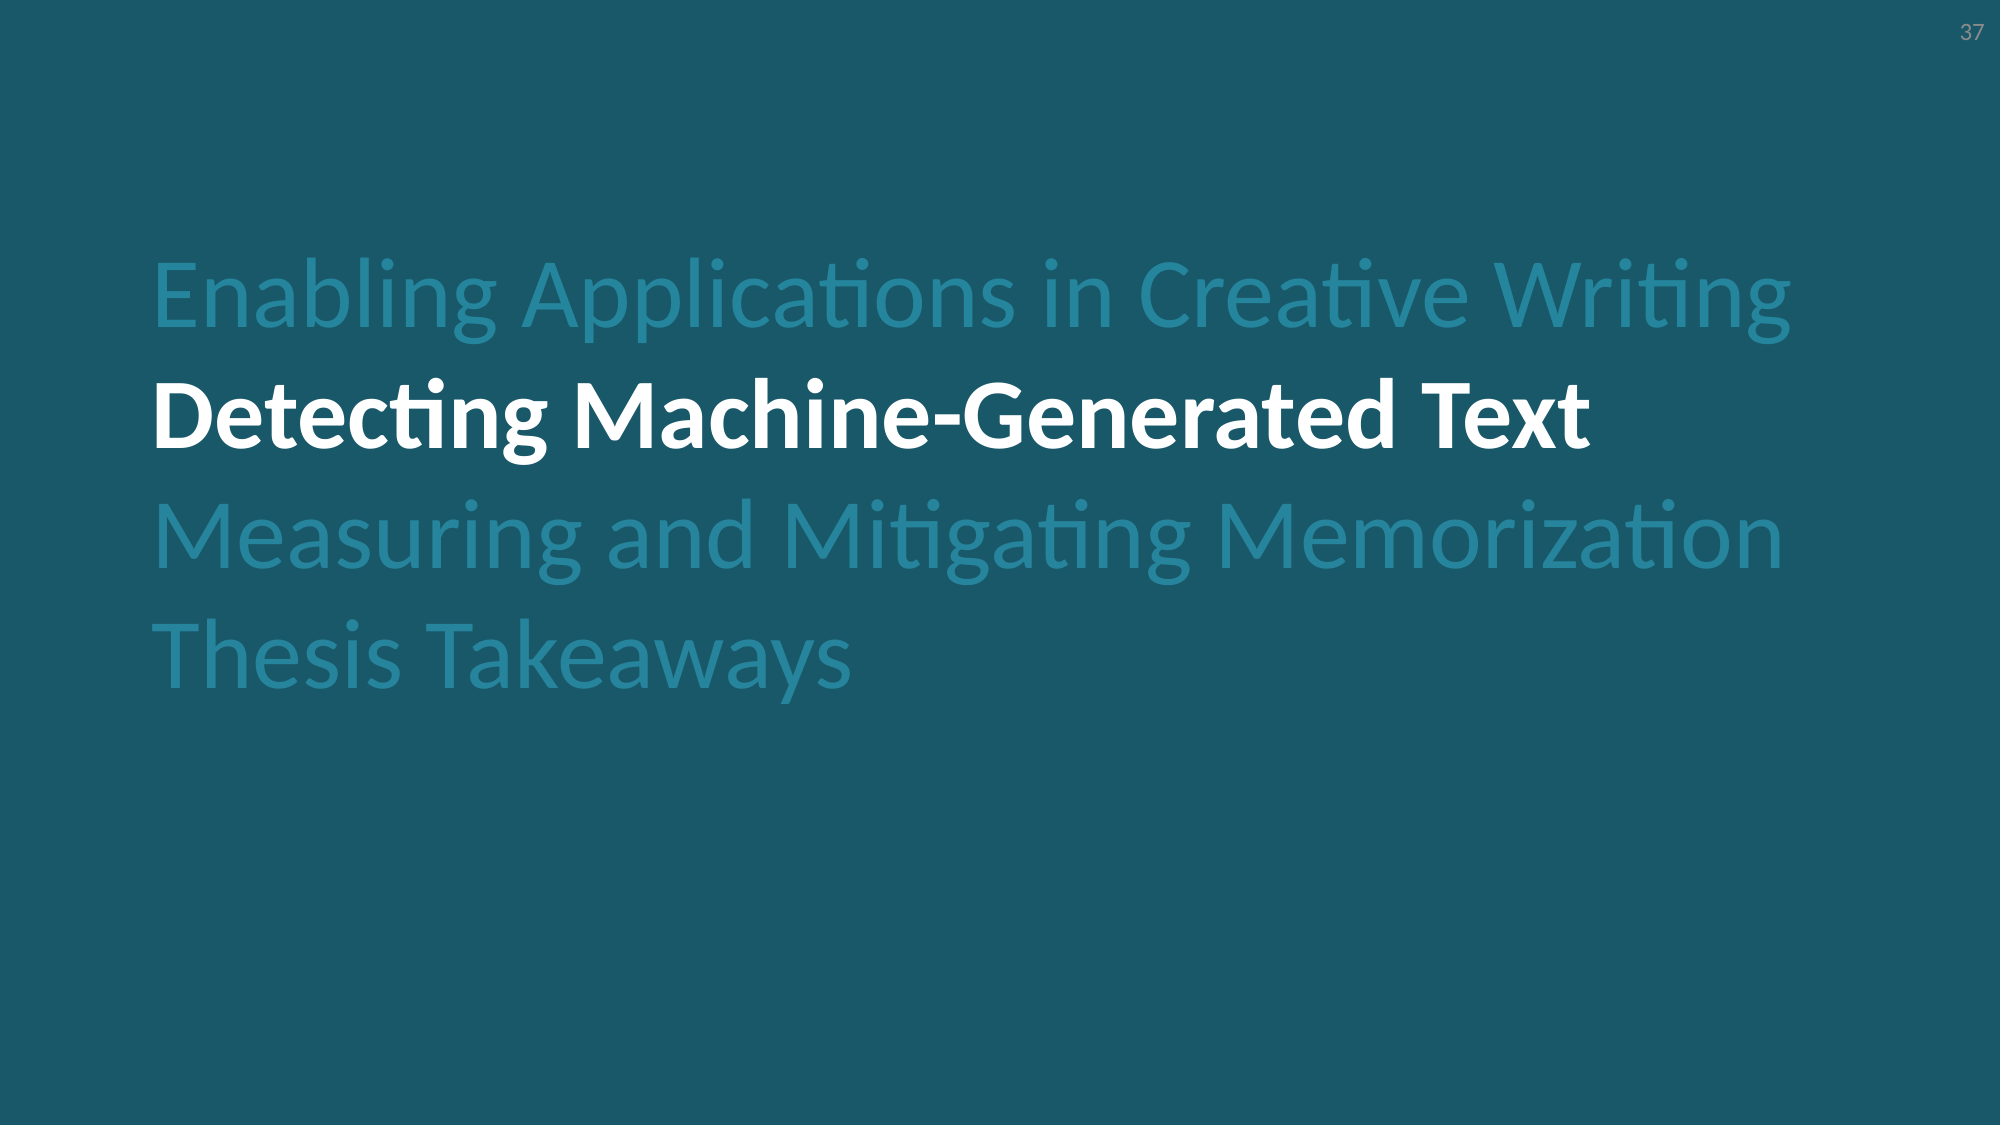

37
# Enabling Applications in Creative Writing Detecting Machine-Generated Text Measuring and Mitigating Memorization Thesis Takeaways